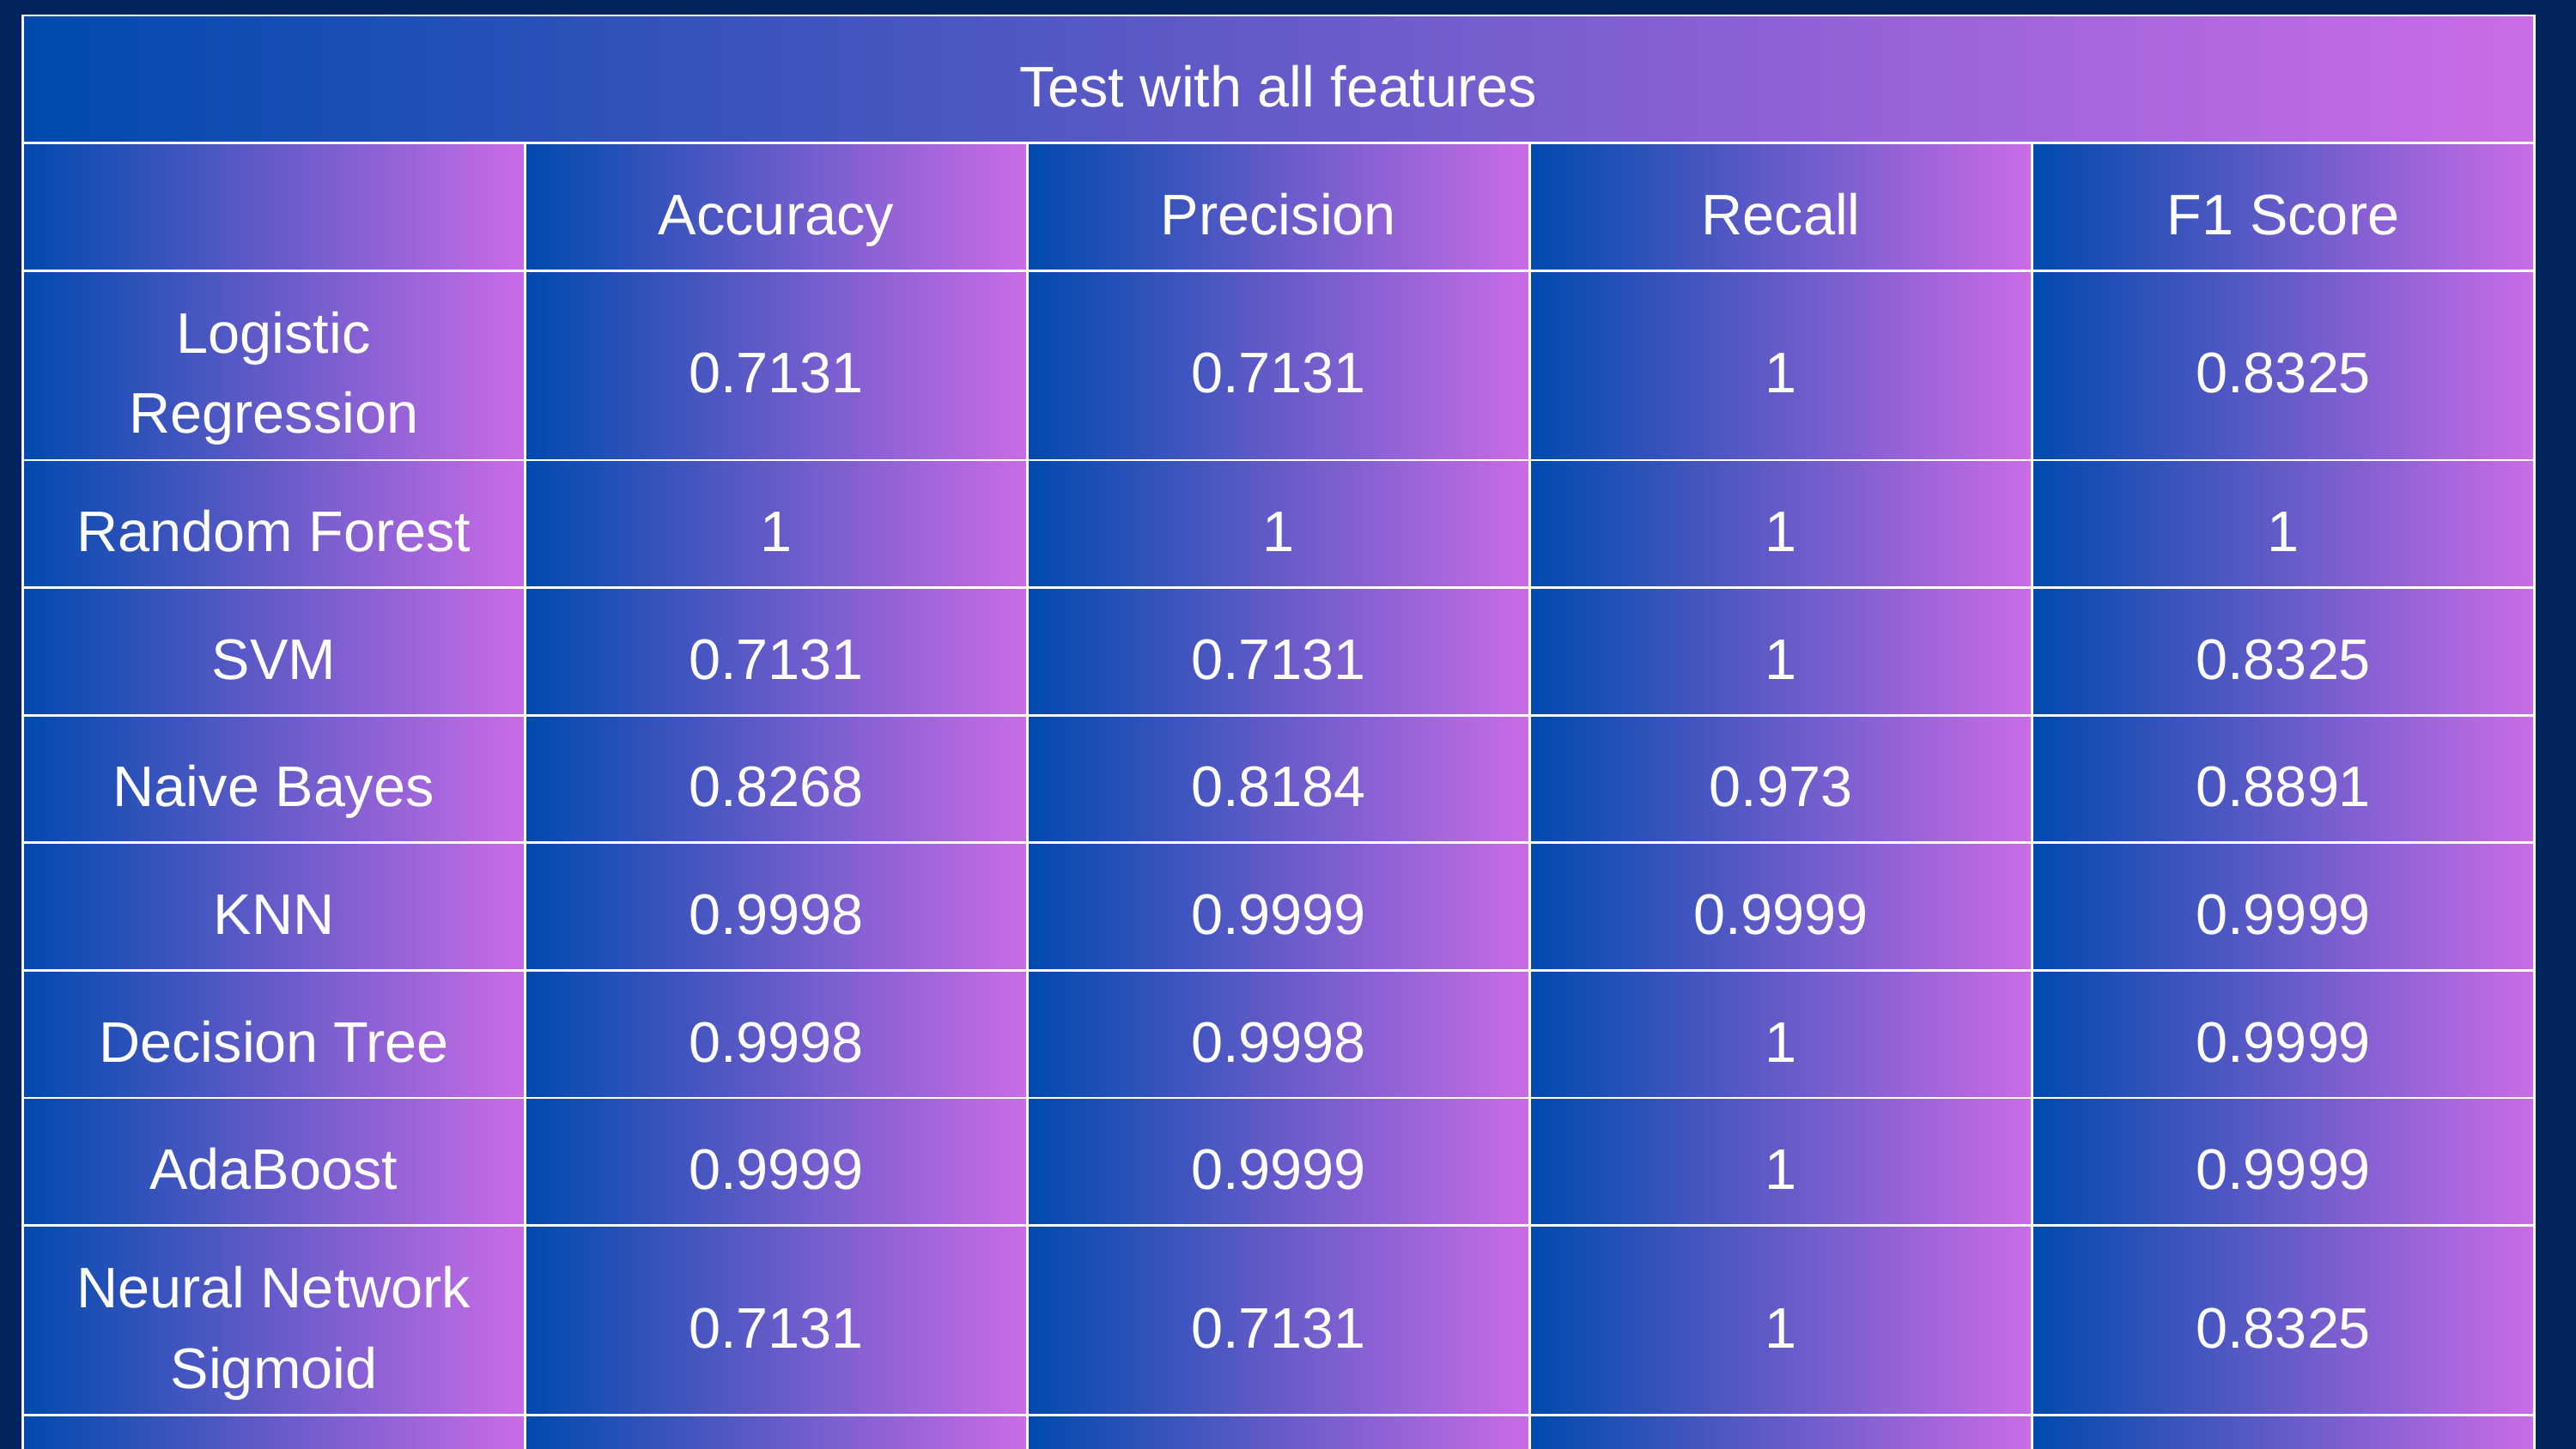

| Test with all features | Test with all features | Test with all features | Test with all features | Test with all features |
| --- | --- | --- | --- | --- |
|  | Accuracy | Precision | Recall | F1 Score |
| Logistic Regression | 0.7131 | 0.7131 | 1 | 0.8325 |
| Random Forest | 1 | 1 | 1 | 1 |
| SVM | 0.7131 | 0.7131 | 1 | 0.8325 |
| Naive Bayes | 0.8268 | 0.8184 | 0.973 | 0.8891 |
| KNN | 0.9998 | 0.9999 | 0.9999 | 0.9999 |
| Decision Tree | 0.9998 | 0.9998 | 1 | 0.9999 |
| AdaBoost | 0.9999 | 0.9999 | 1 | 0.9999 |
| Neural Network Sigmoid | 0.7131 | 0.7131 | 1 | 0.8325 |
| XGBoost | 1 | 1 | 1 | 1 |